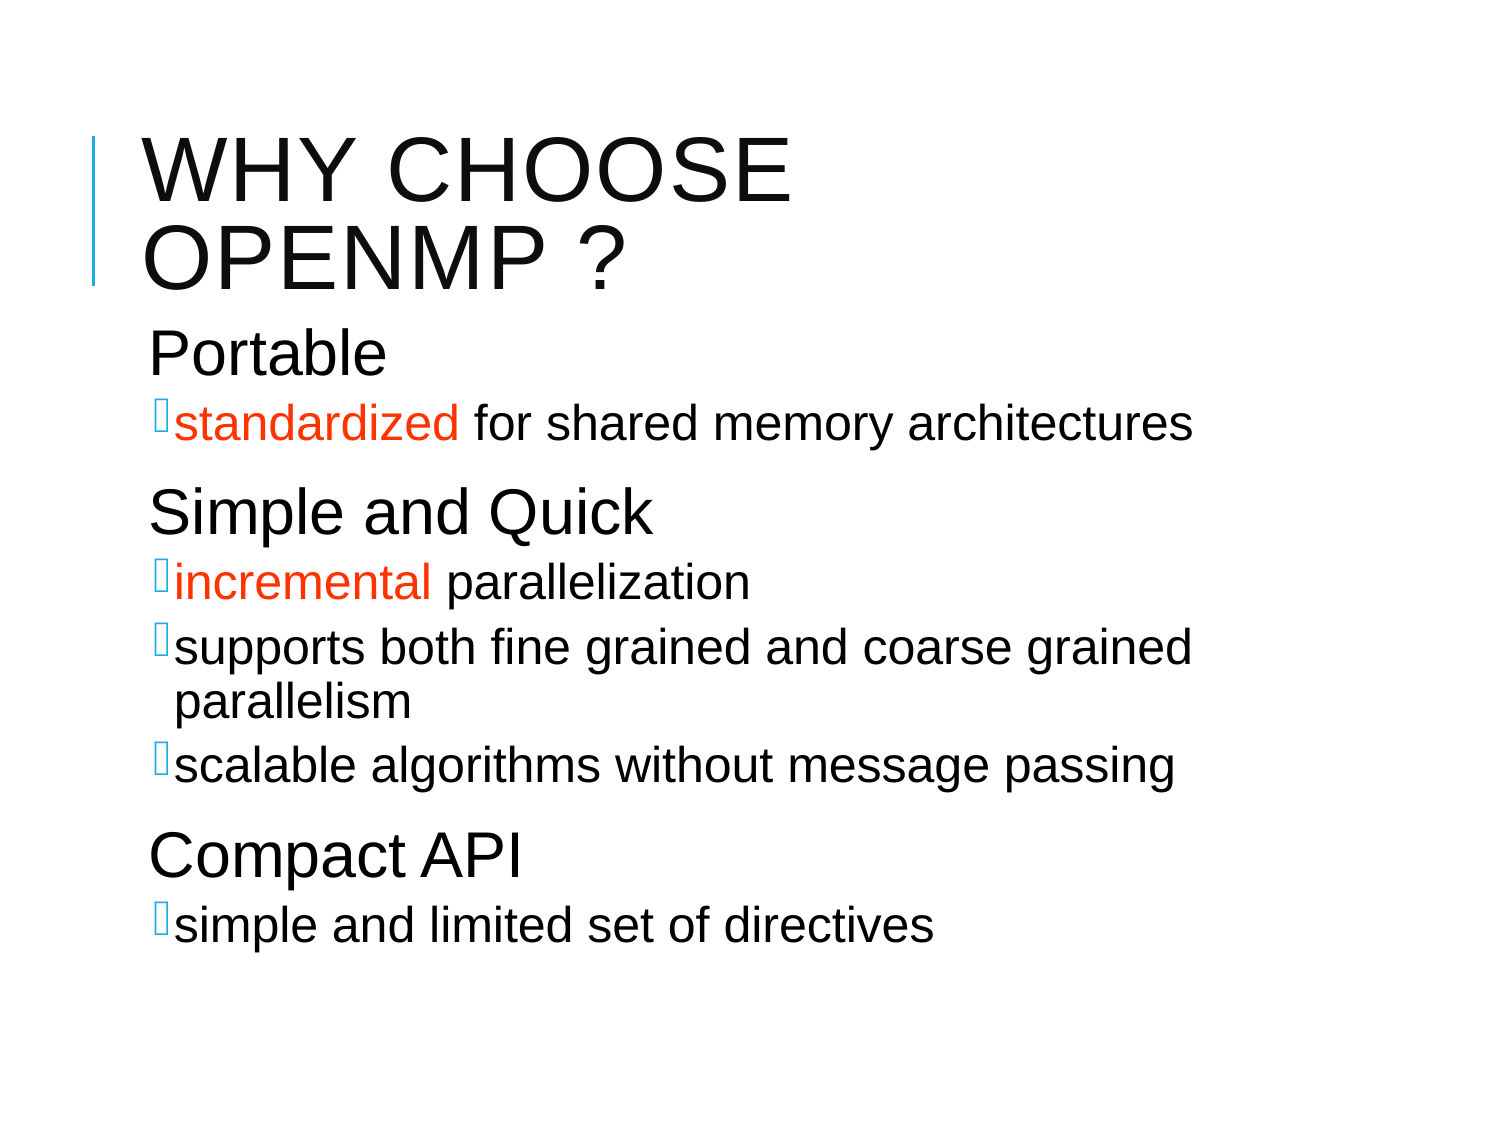

# Why choose OpenMP ?
Portable
standardized for shared memory architectures
Simple and Quick
incremental parallelization
supports both fine grained and coarse grained parallelism
scalable algorithms without message passing
Compact API
simple and limited set of directives